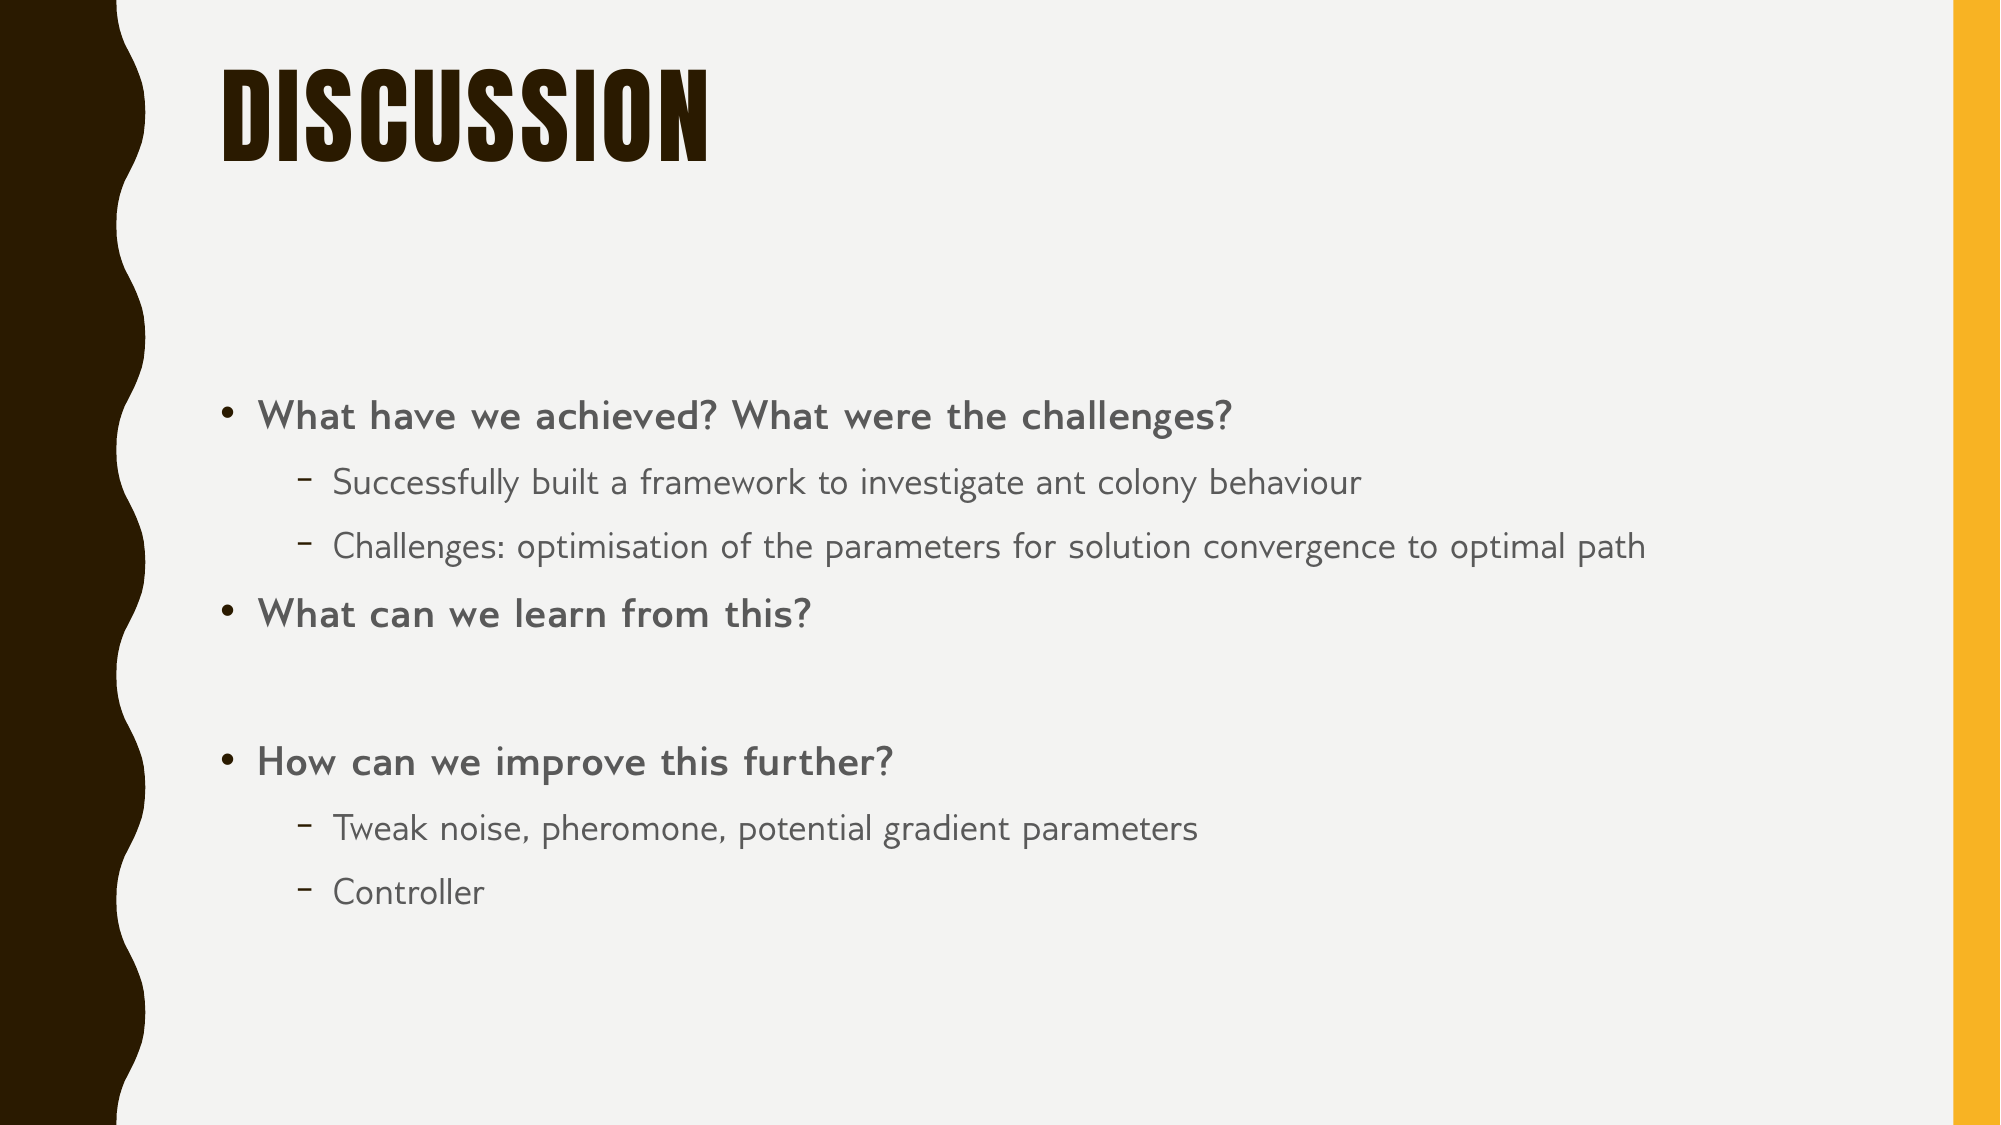

# DISCUSSIOn
What have we achieved? What were the challenges?
Successfully built a framework to investigate ant colony behaviour
Challenges: optimisation of the parameters for solution convergence to optimal path
What can we learn from this?

How can we improve this further?
Tweak noise, pheromone, potential gradient parameters
Controller